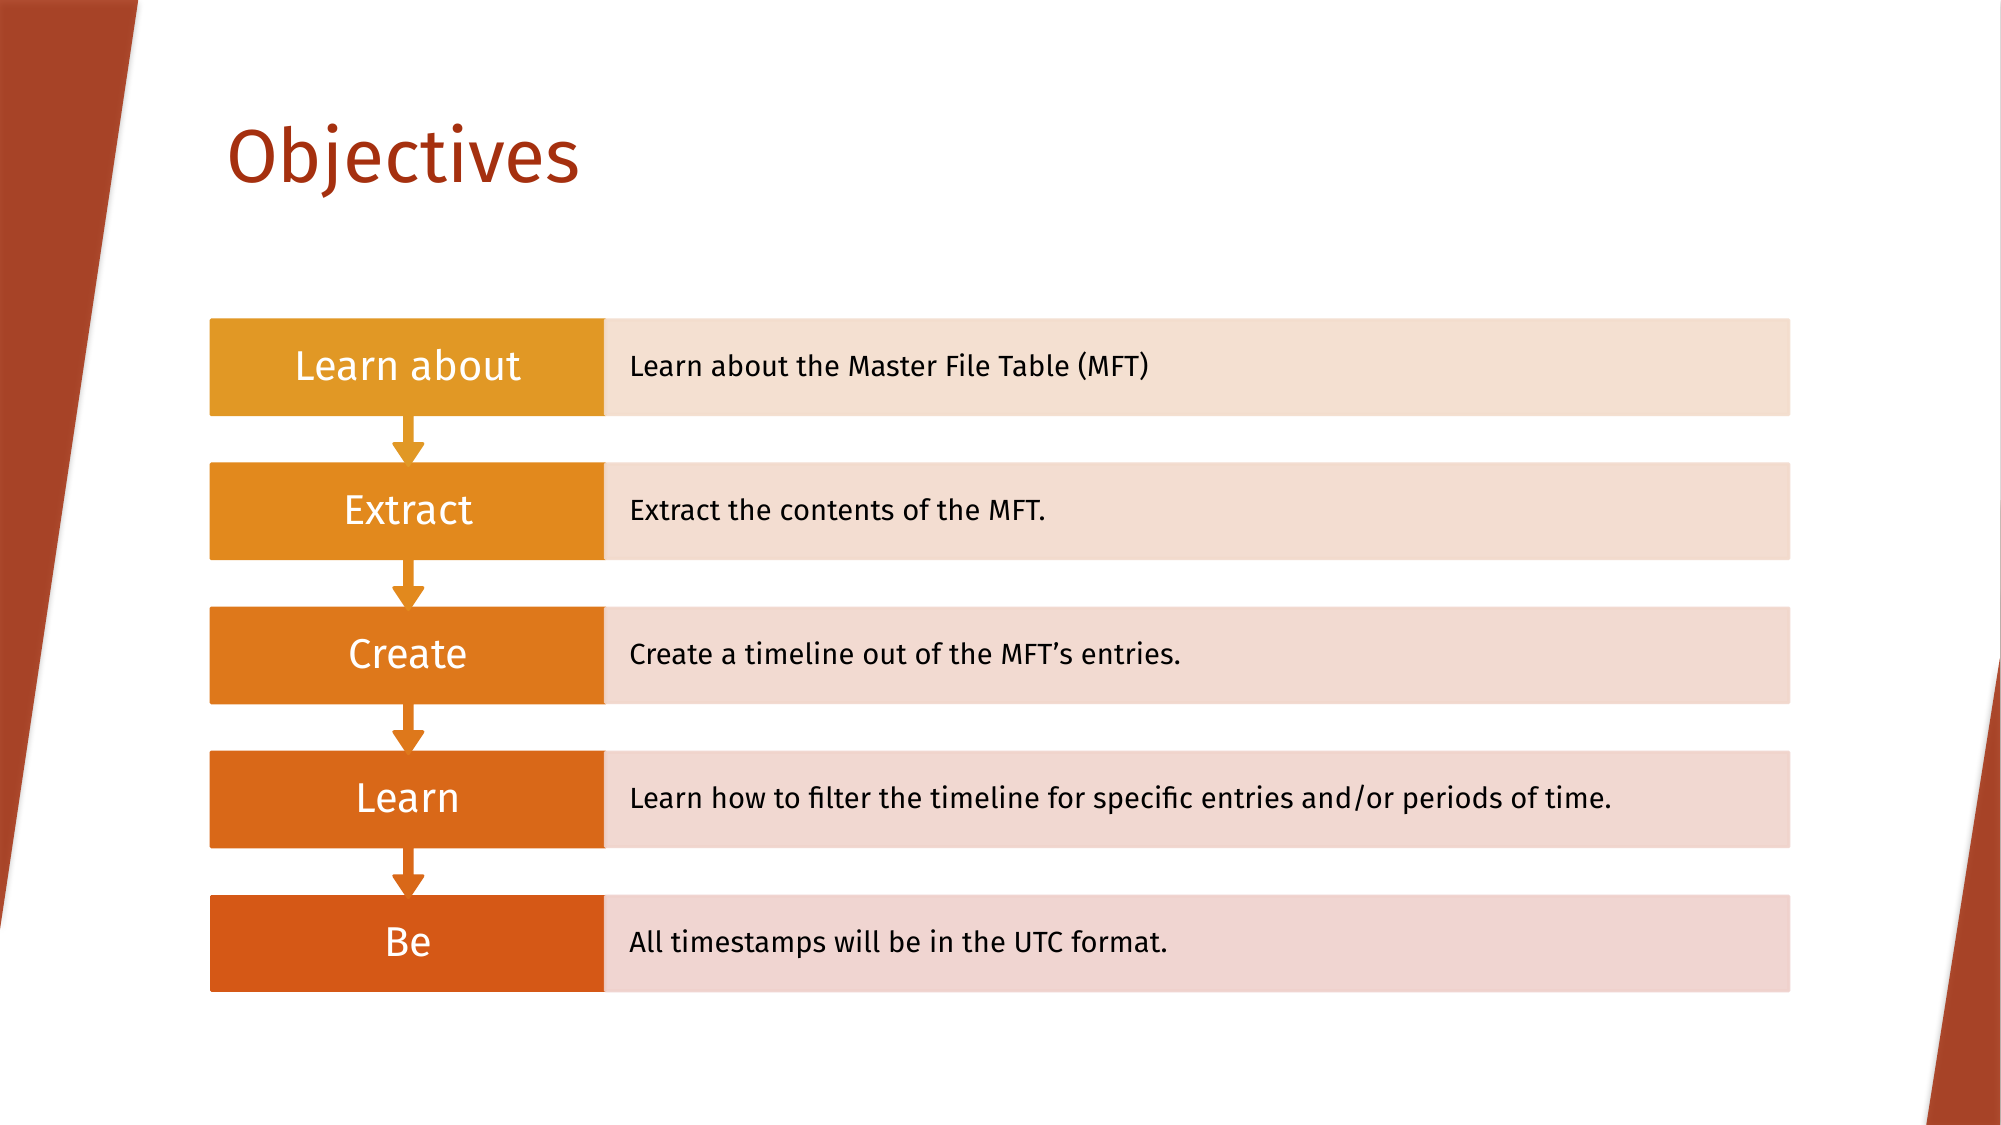

# Objectives
Be
All timestamps will be in the UTC format.
Learn
Learn how to filter the timeline for specific entries and/or periods of time.
Create
Create a timeline out of the MFT’s entries.
Extract
Extract the contents of the MFT.
Learn about
Learn about the Master File Table (MFT)